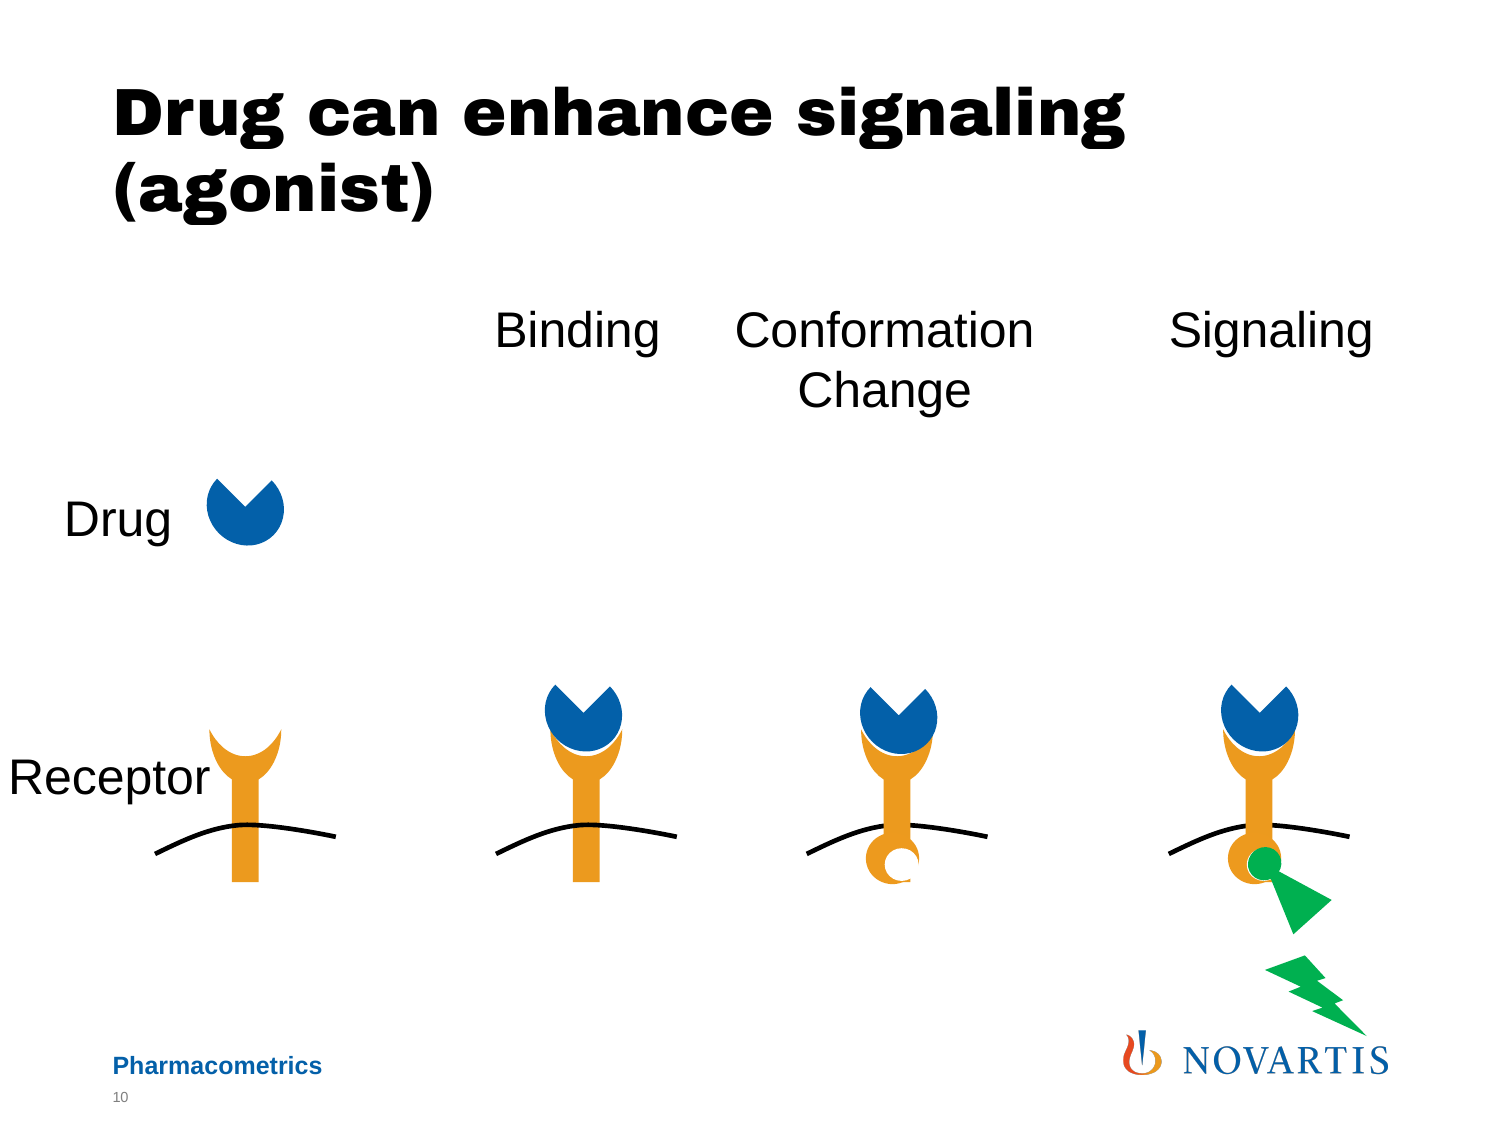

# Drug can enhance signaling (agonist)
Binding
Conformation
Change
Signaling

Drug

Receptor

10